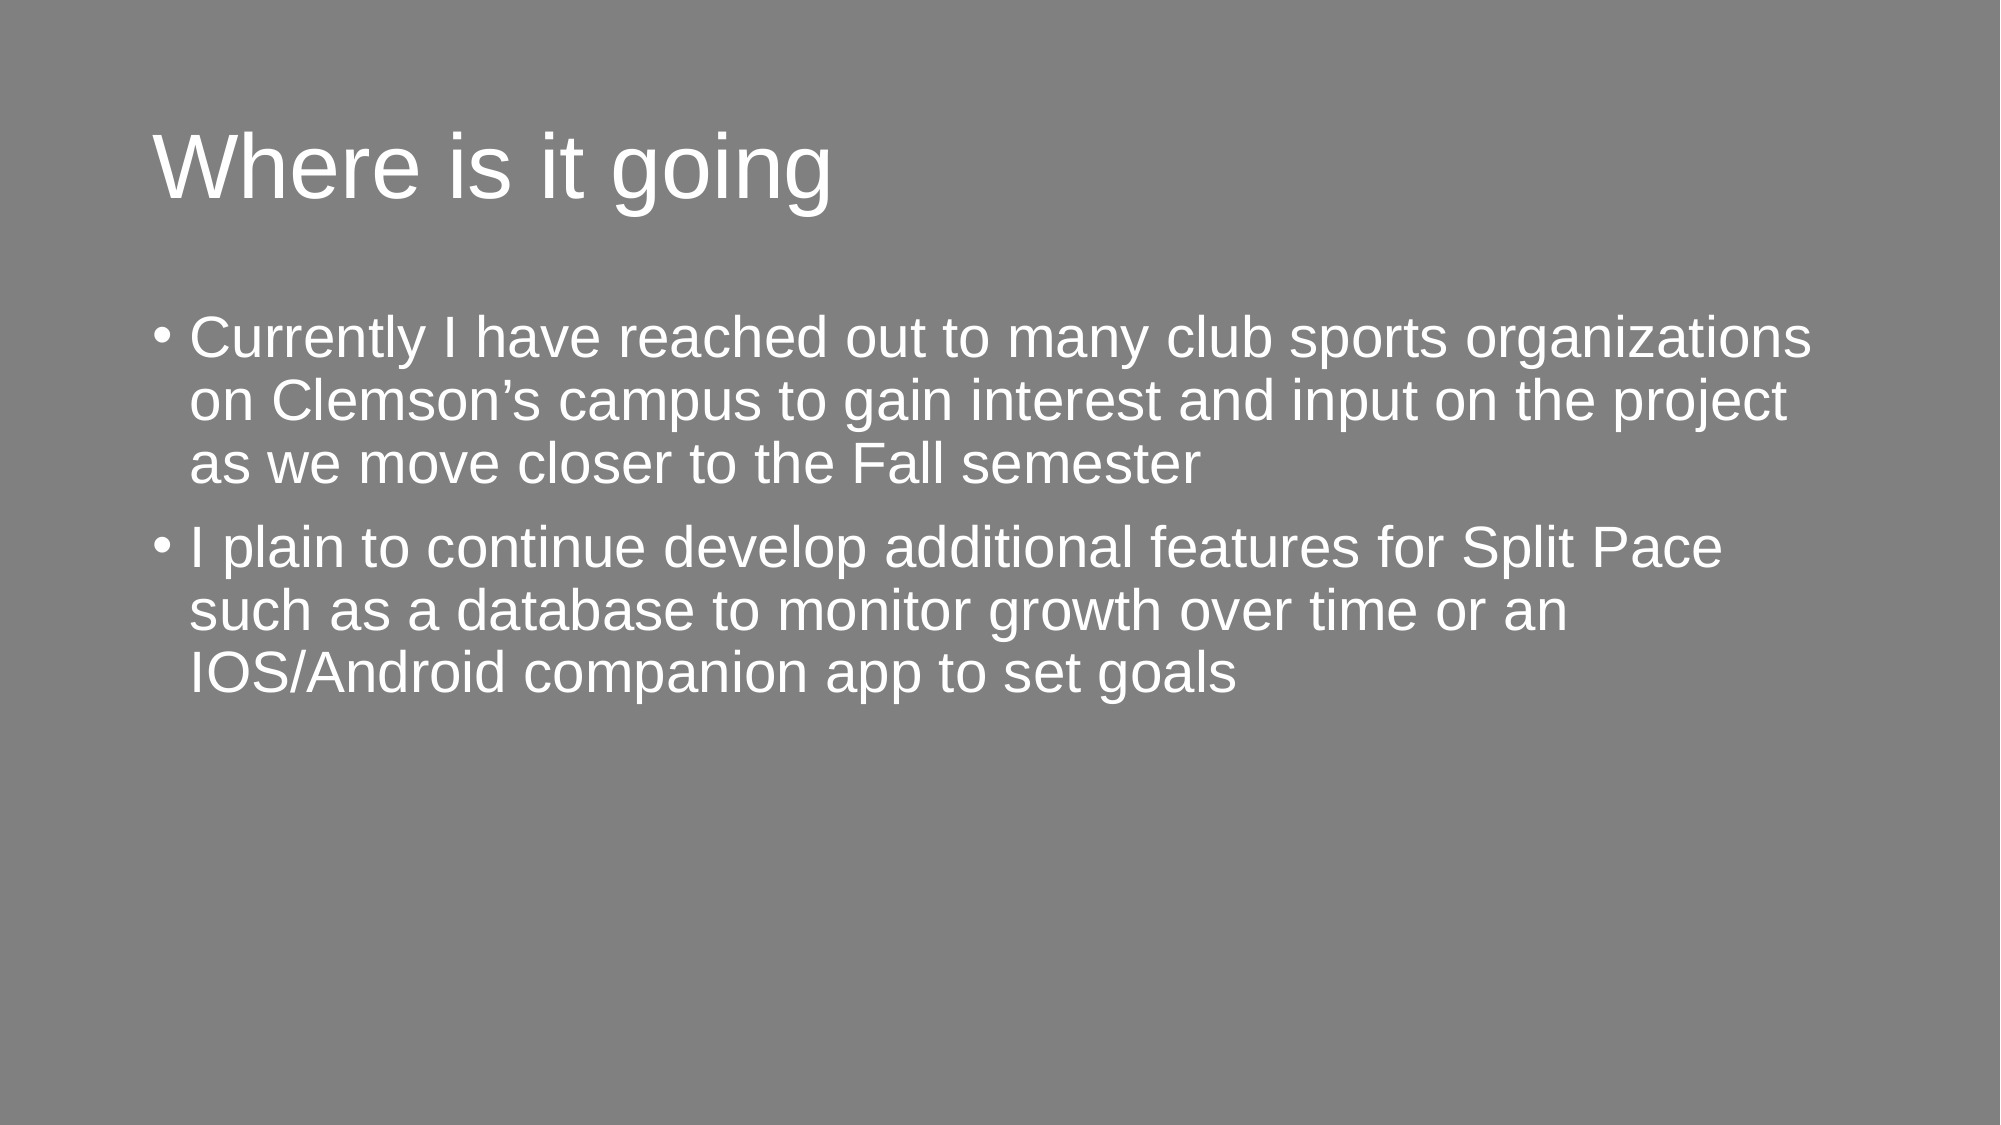

# Where is it going
Currently I have reached out to many club sports organizations on Clemson’s campus to gain interest and input on the project as we move closer to the Fall semester
I plain to continue develop additional features for Split Pace such as a database to monitor growth over time or an IOS/Android companion app to set goals